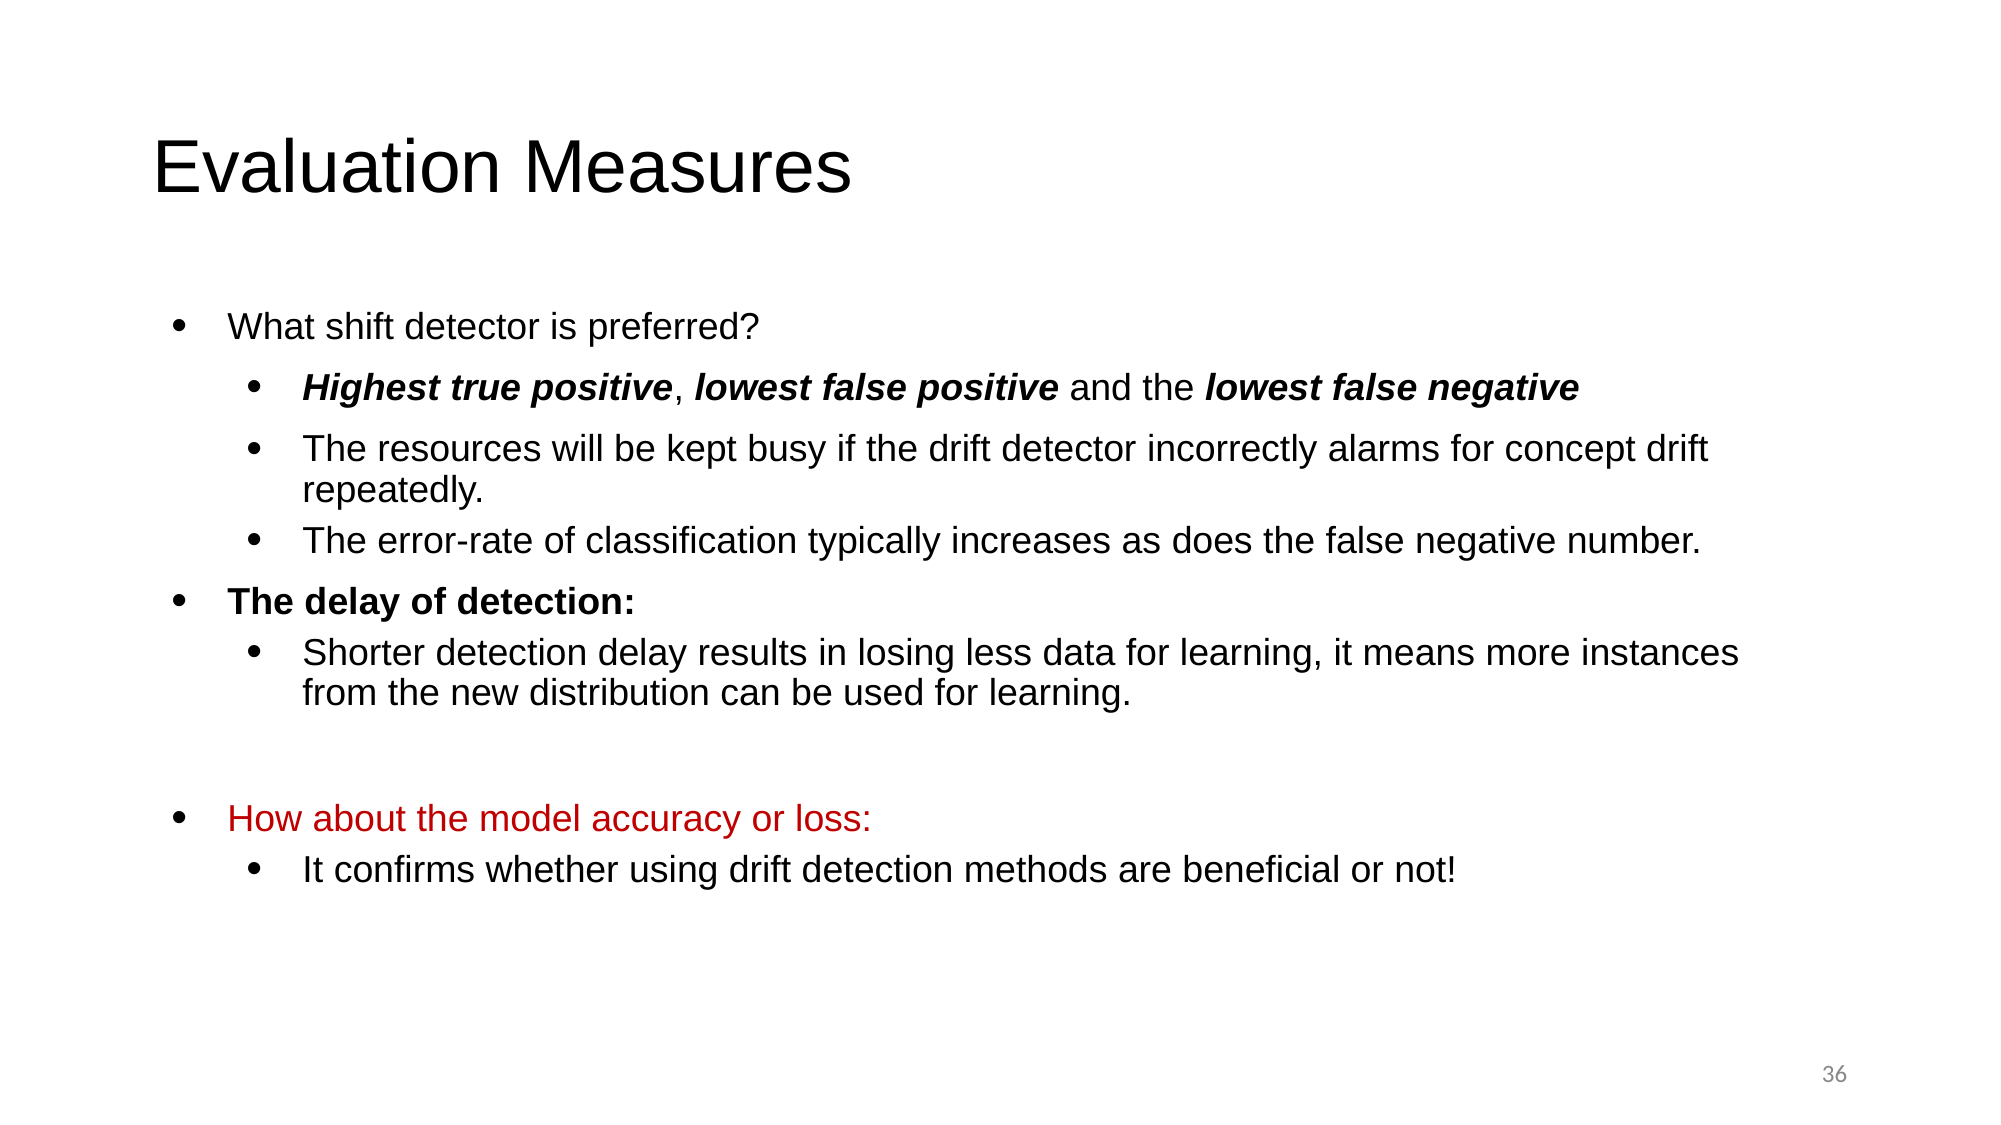

# Evaluation Measures
What shift detector is preferred?
Highest true positive, lowest false positive and the lowest false negative
The resources will be kept busy if the drift detector incorrectly alarms for concept drift repeatedly.
The error-rate of classification typically increases as does the false negative number.
The delay of detection:
Shorter detection delay results in losing less data for learning, it means more instances from the new distribution can be used for learning.

How about the model accuracy or loss:
It confirms whether using drift detection methods are beneficial or not!
36